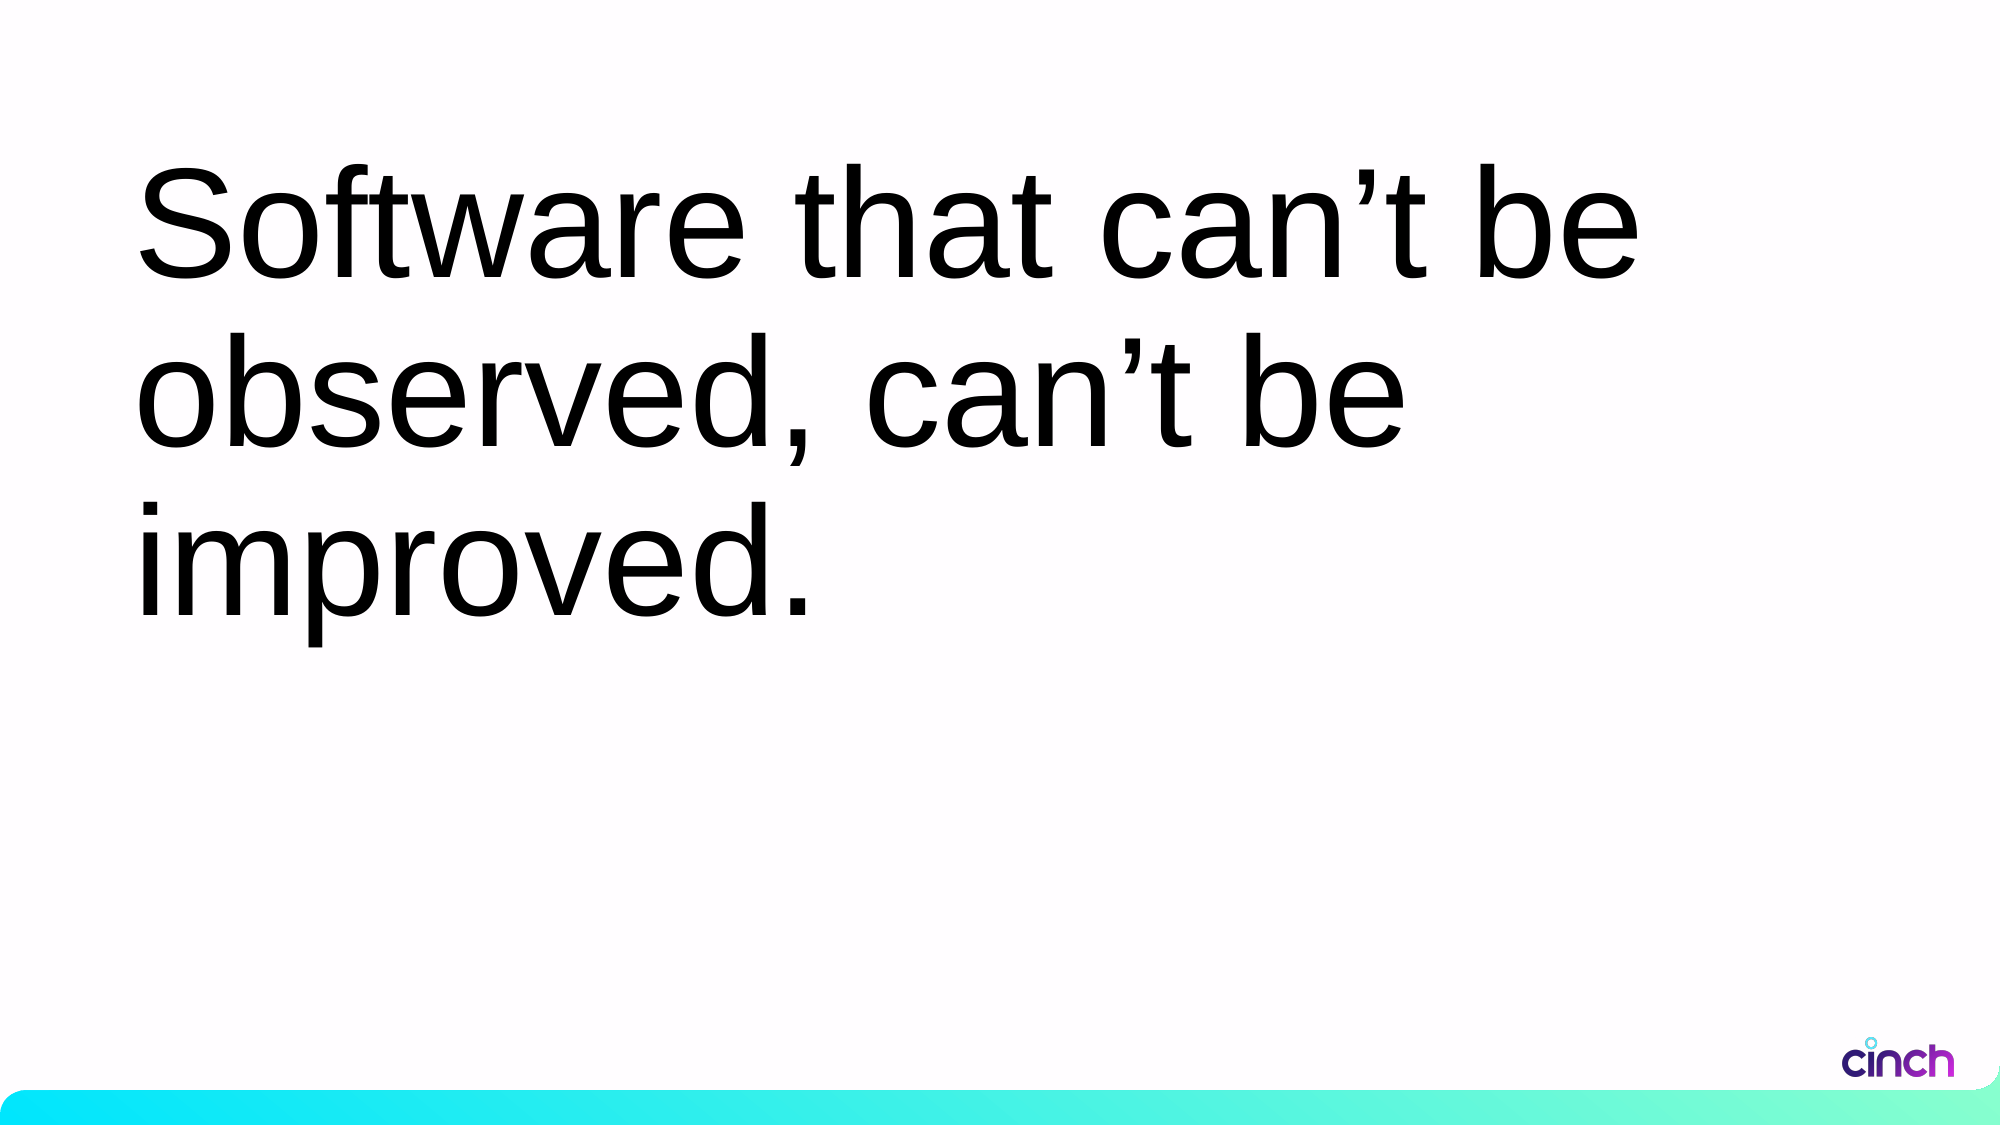

# Software that can’t be observed, can’t be improved.